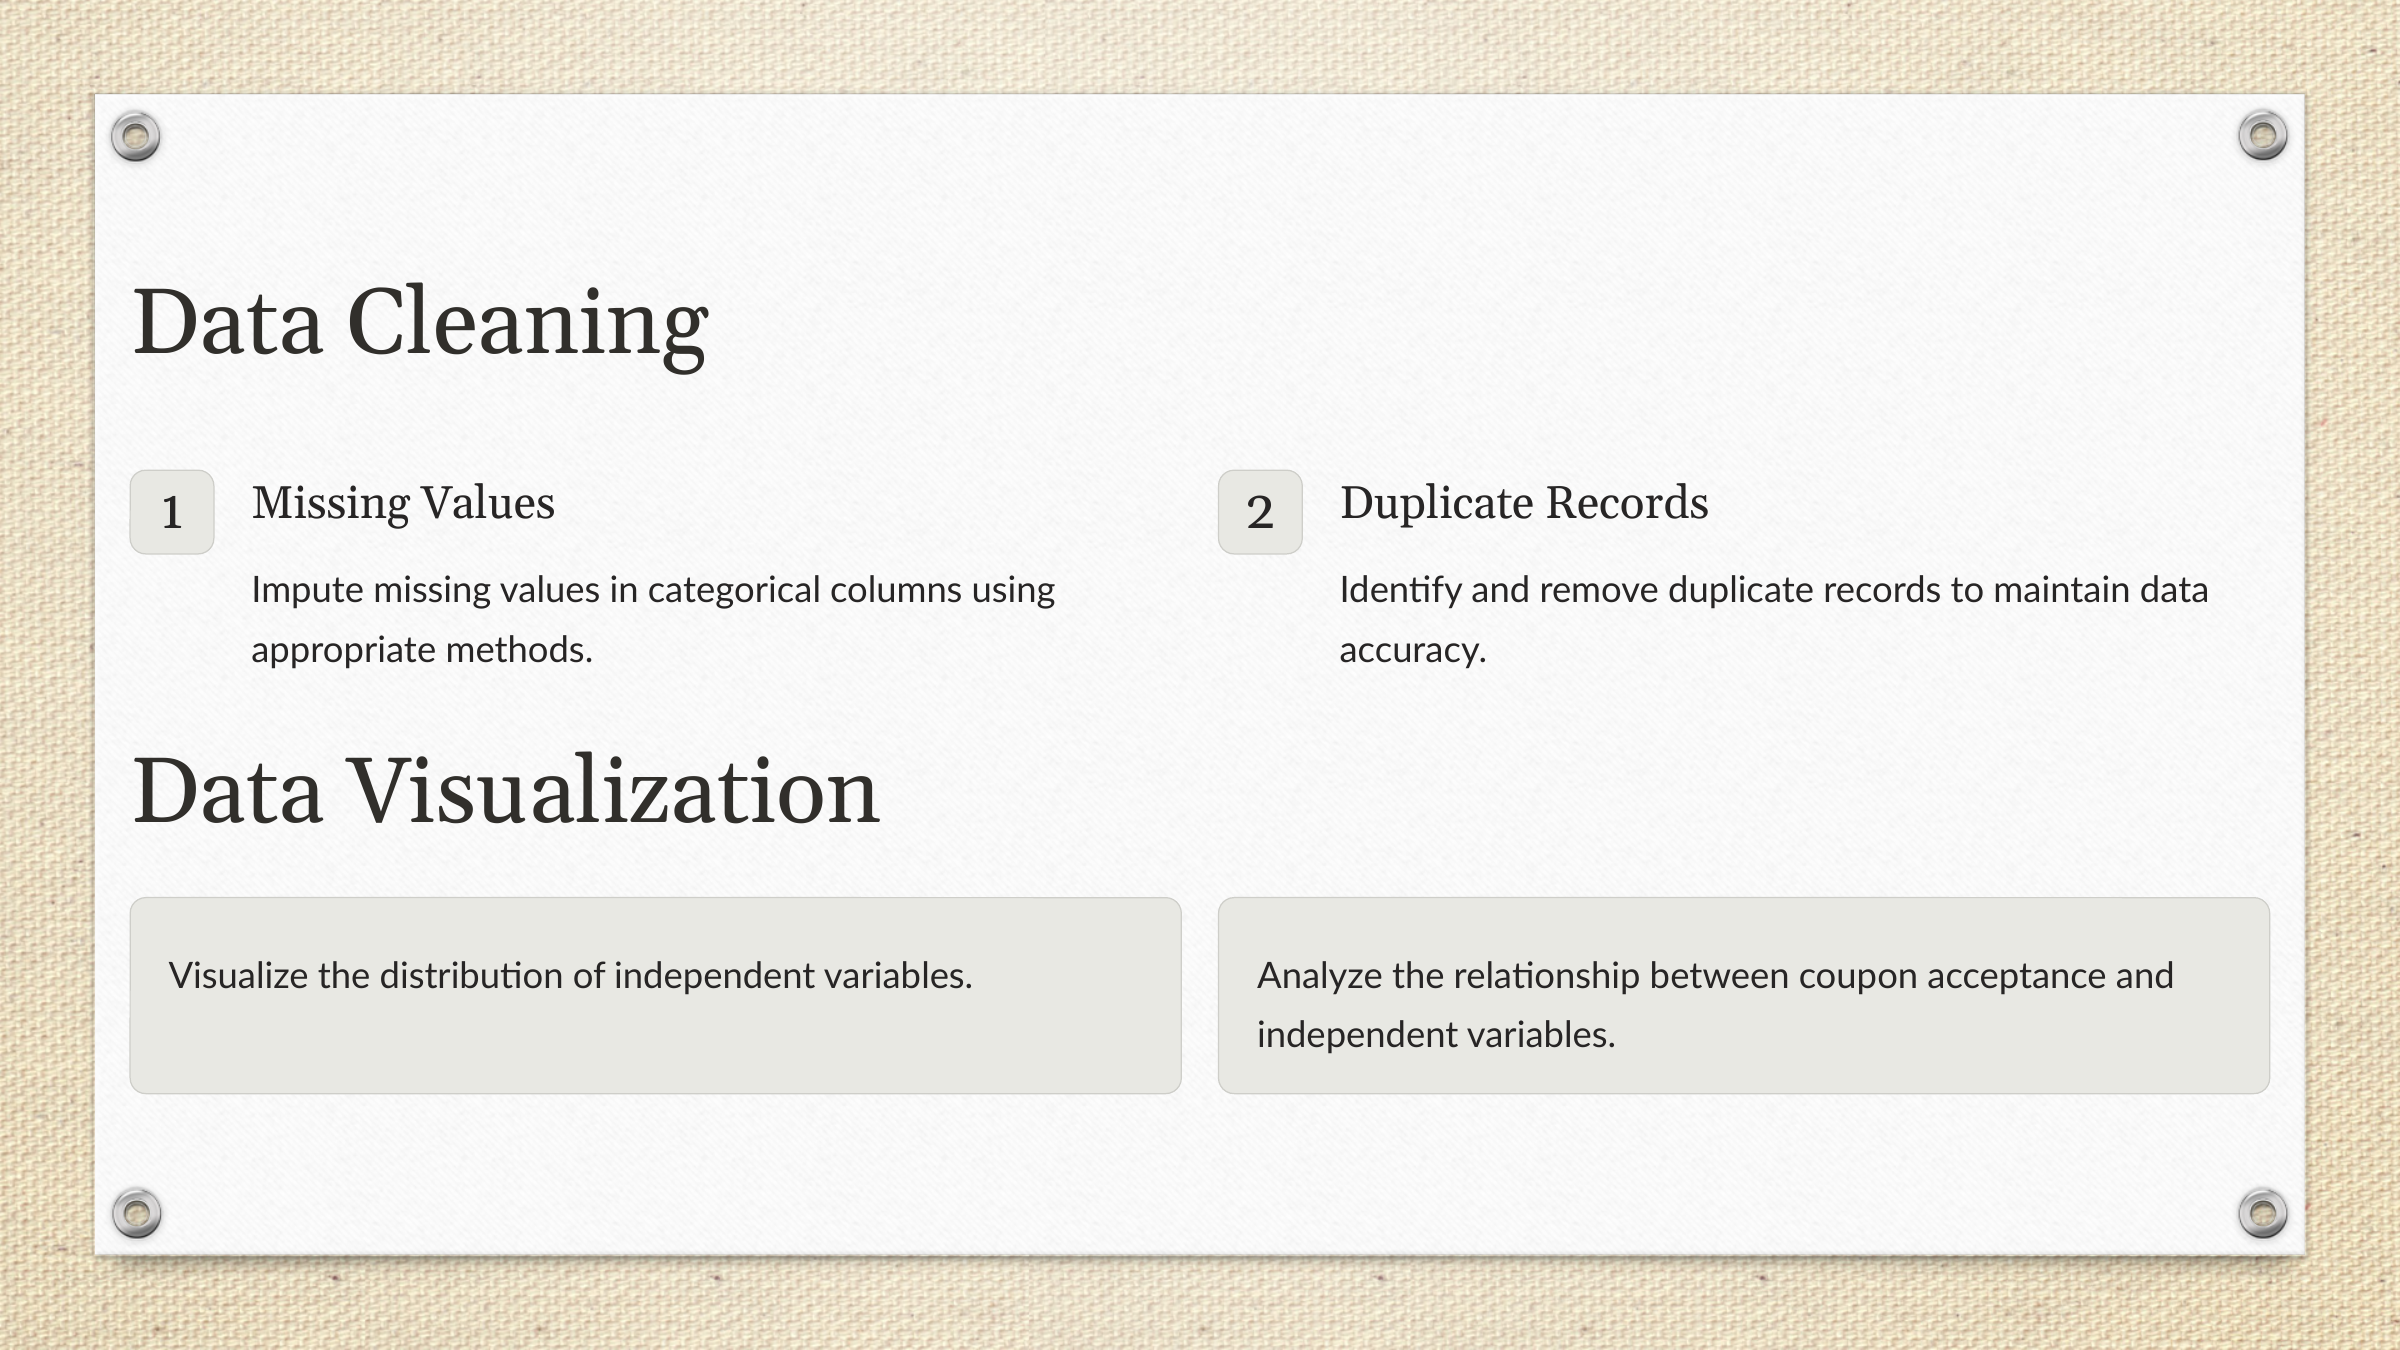

Data Cleaning

Missing Values

Duplicate Records
1
2
Impute missing values in categorical columns using appropriate methods.
Identify and remove duplicate records to maintain data accuracy.
Data Visualization

Visualize the distribution of independent variables.
Analyze the relationship between coupon acceptance and independent variables.